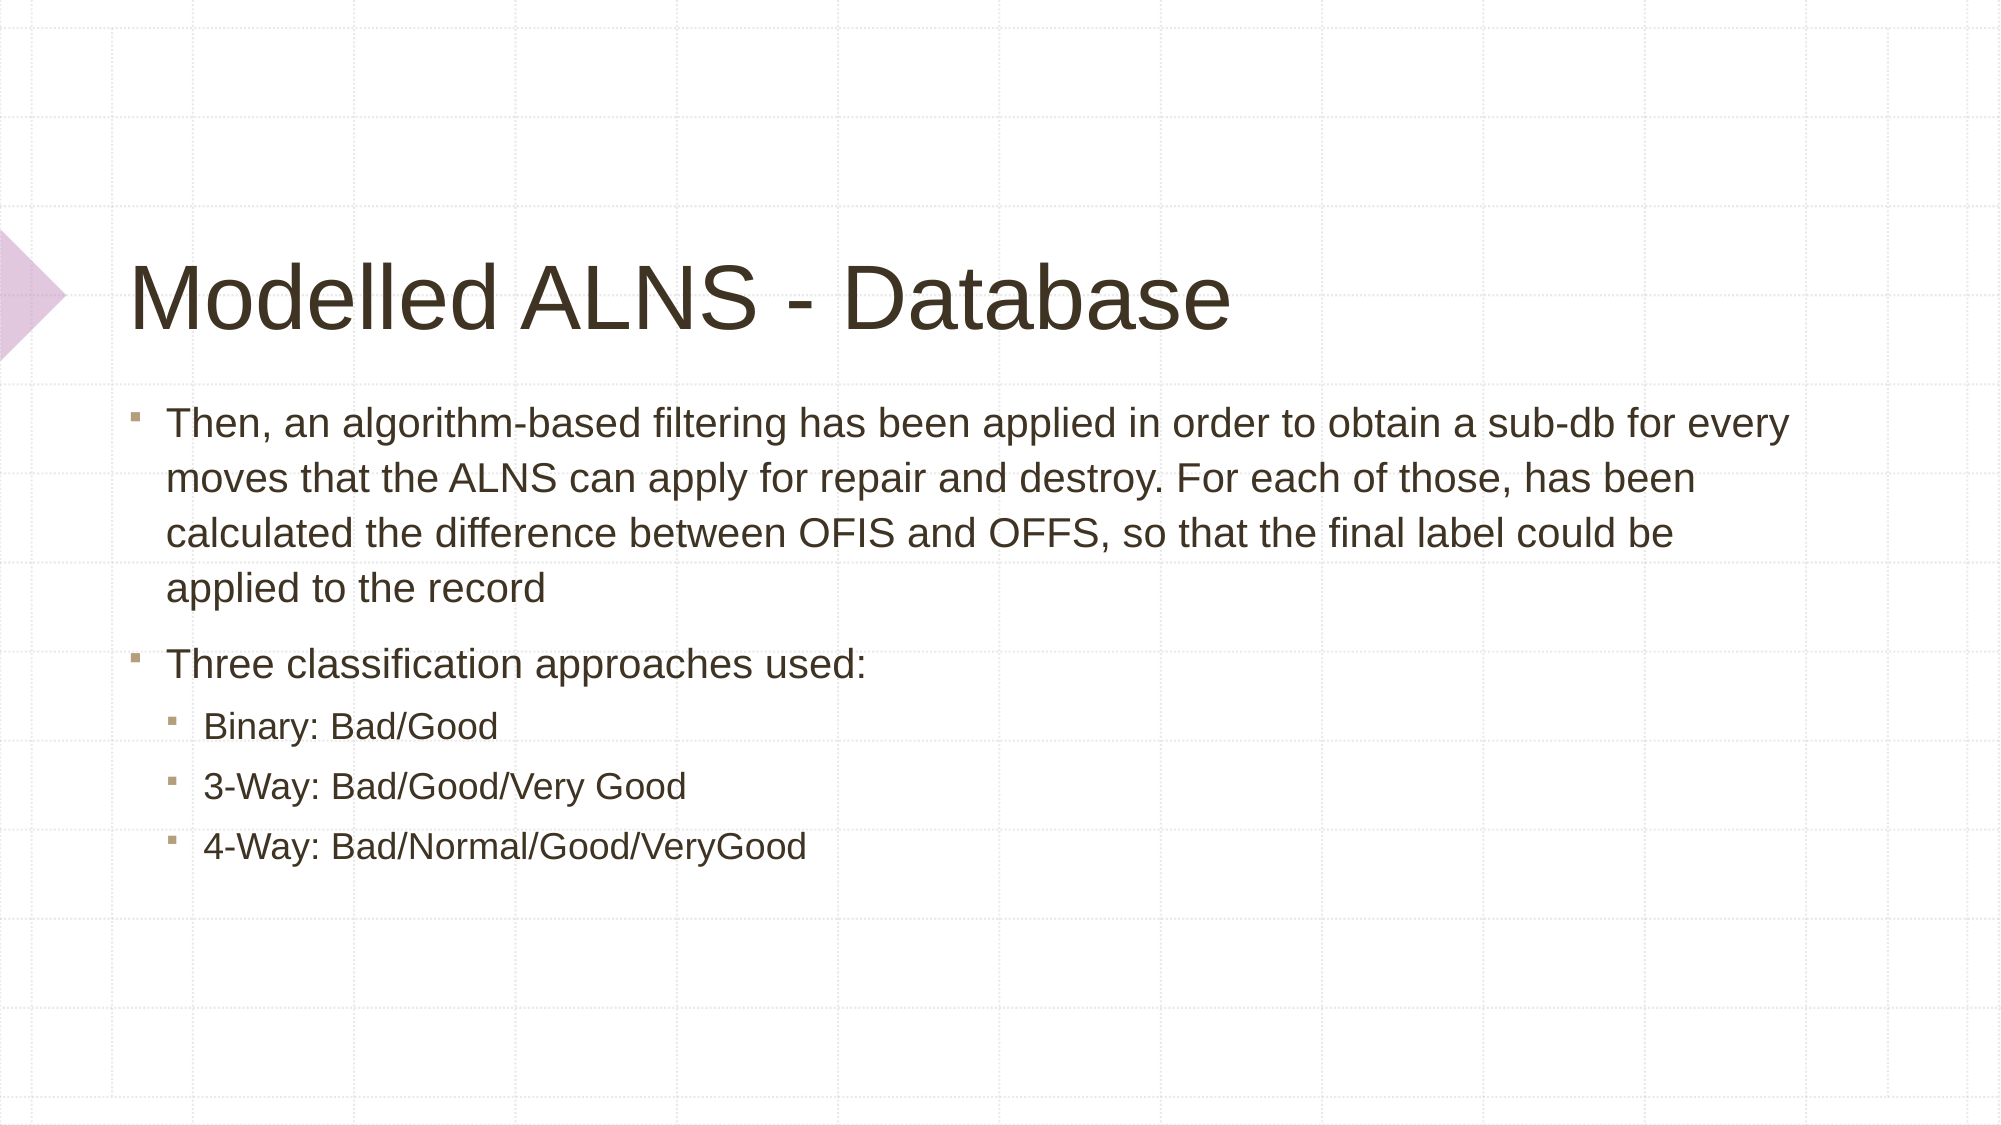

# Modelled ALNS - Database
Then, an algorithm-based filtering has been applied in order to obtain a sub-db for every moves that the ALNS can apply for repair and destroy. For each of those, has been calculated the difference between OFIS and OFFS, so that the final label could be applied to the record
Three classification approaches used:
Binary: Bad/Good
3-Way: Bad/Good/Very Good
4-Way: Bad/Normal/Good/VeryGood